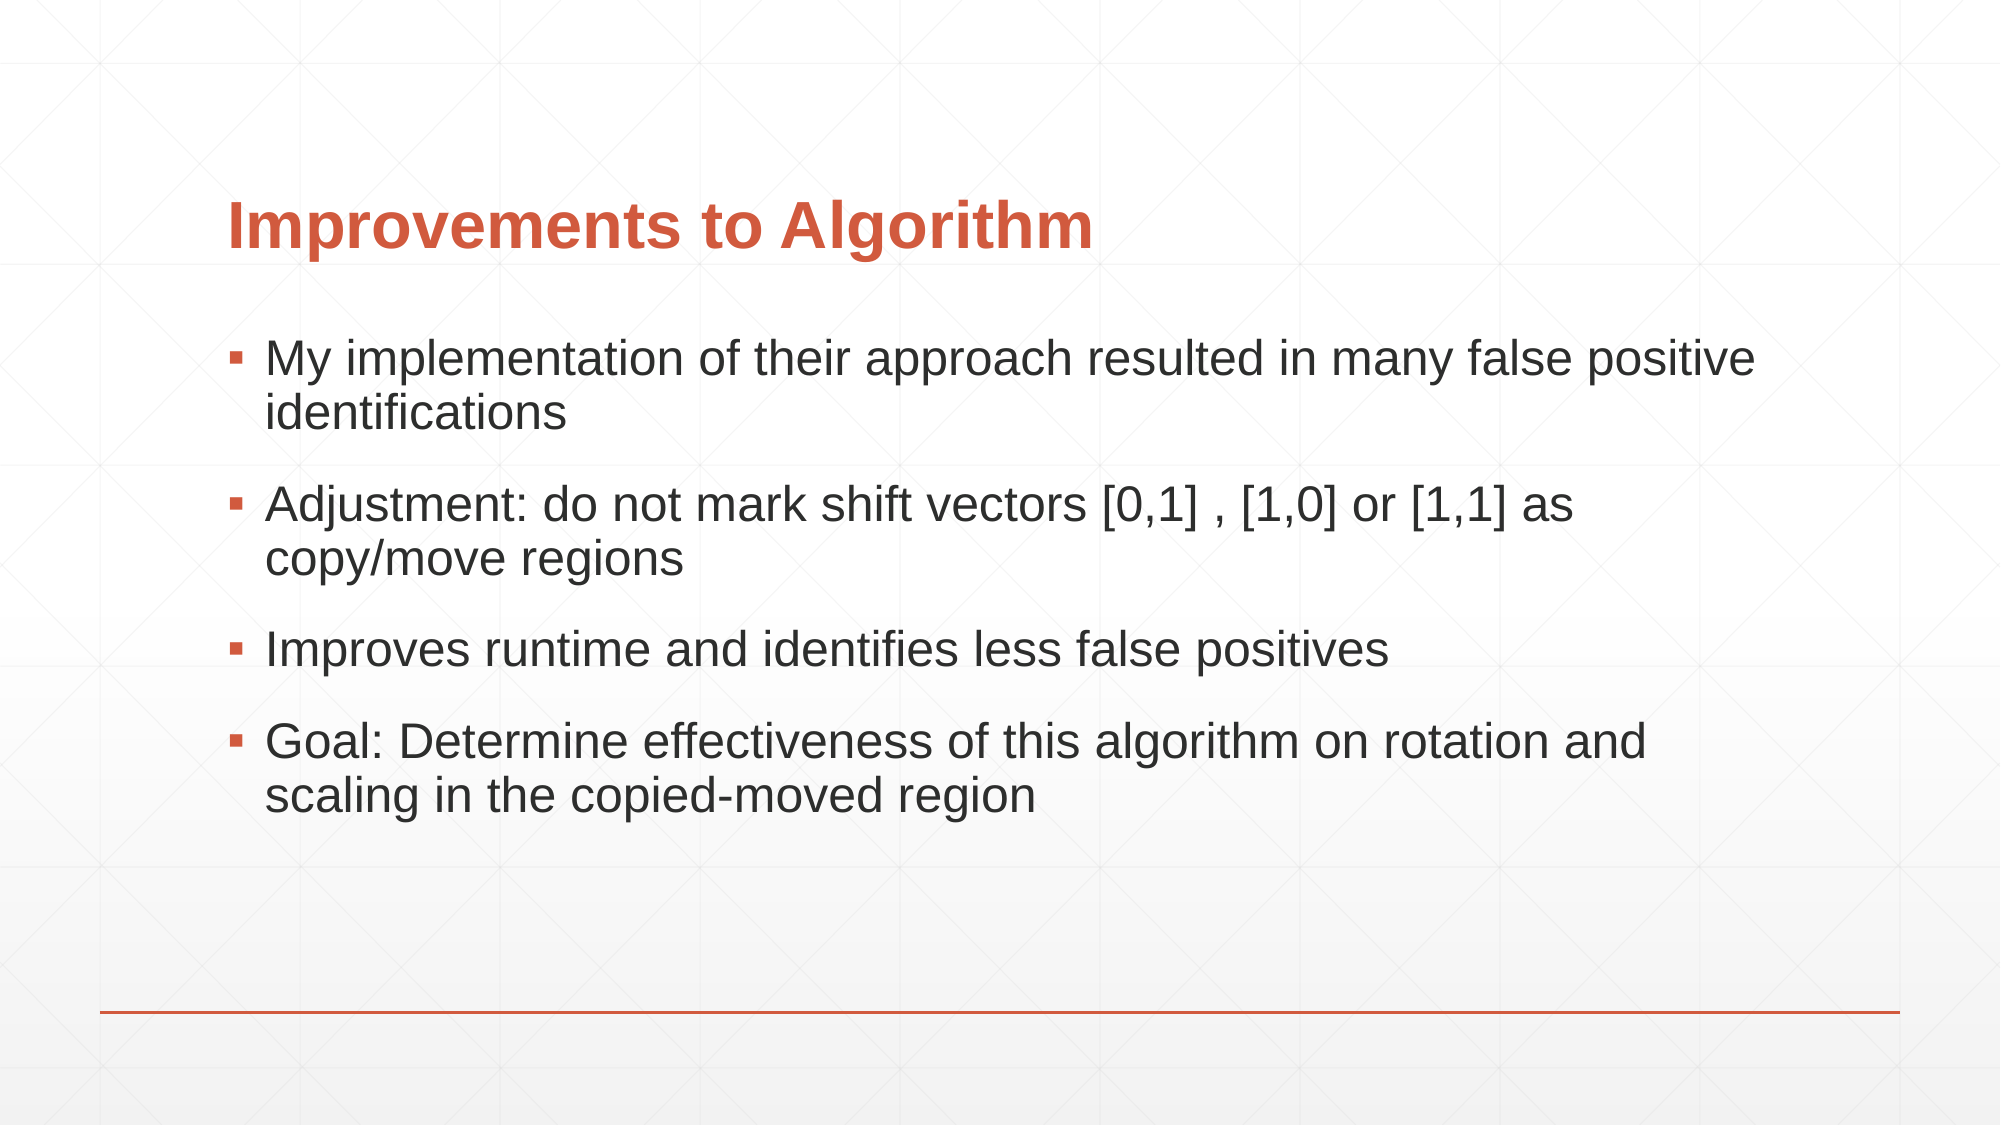

# Improvements to Algorithm
My implementation of their approach resulted in many false positive identifications
Adjustment: do not mark shift vectors [0,1] , [1,0] or [1,1] as copy/move regions
Improves runtime and identifies less false positives
Goal: Determine effectiveness of this algorithm on rotation and scaling in the copied-moved region